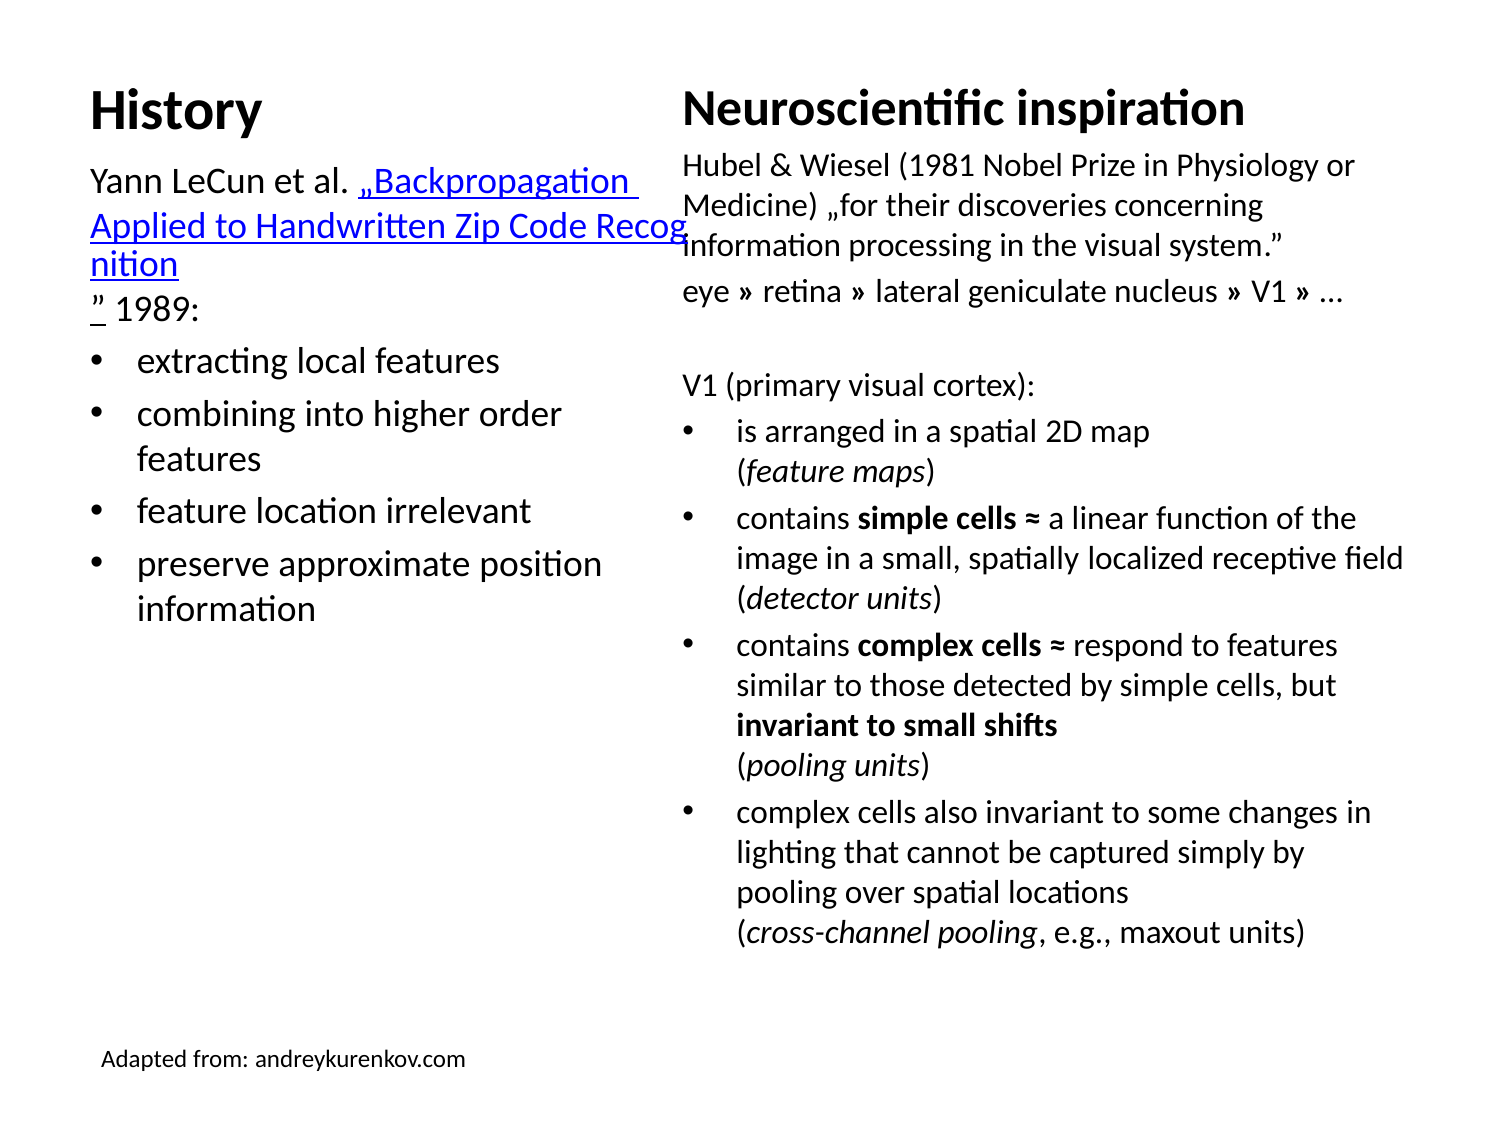

# History
Neuroscientific inspiration
Hubel & Wiesel (1981 Nobel Prize in Physiology or Medicine) „for their discoveries concerning information processing in the visual system.”
eye » retina » lateral geniculate nucleus » V1 » …

V1 (primary visual cortex):
is arranged in a spatial 2D map
(feature maps)
contains simple cells ≈ a linear function of the image in a small, spatially localized receptive ﬁeld
(detector units)
contains complex cells ≈ respond to features  similar to those detected by simple cells, but invariant to small shifts
(pooling units)
complex cells also invariant to some changes in lighting that cannot be captured simply by pooling over spatial locations
(cross-channel pooling, e.g., maxout units)
Yann LeCun et al. „Backpropagation Applied to Handwritten Zip Code Recognition” 1989:
extracting local features
combining into higher order features
feature location irrelevant
preserve approximate position information
Adapted from: andreykurenkov.com